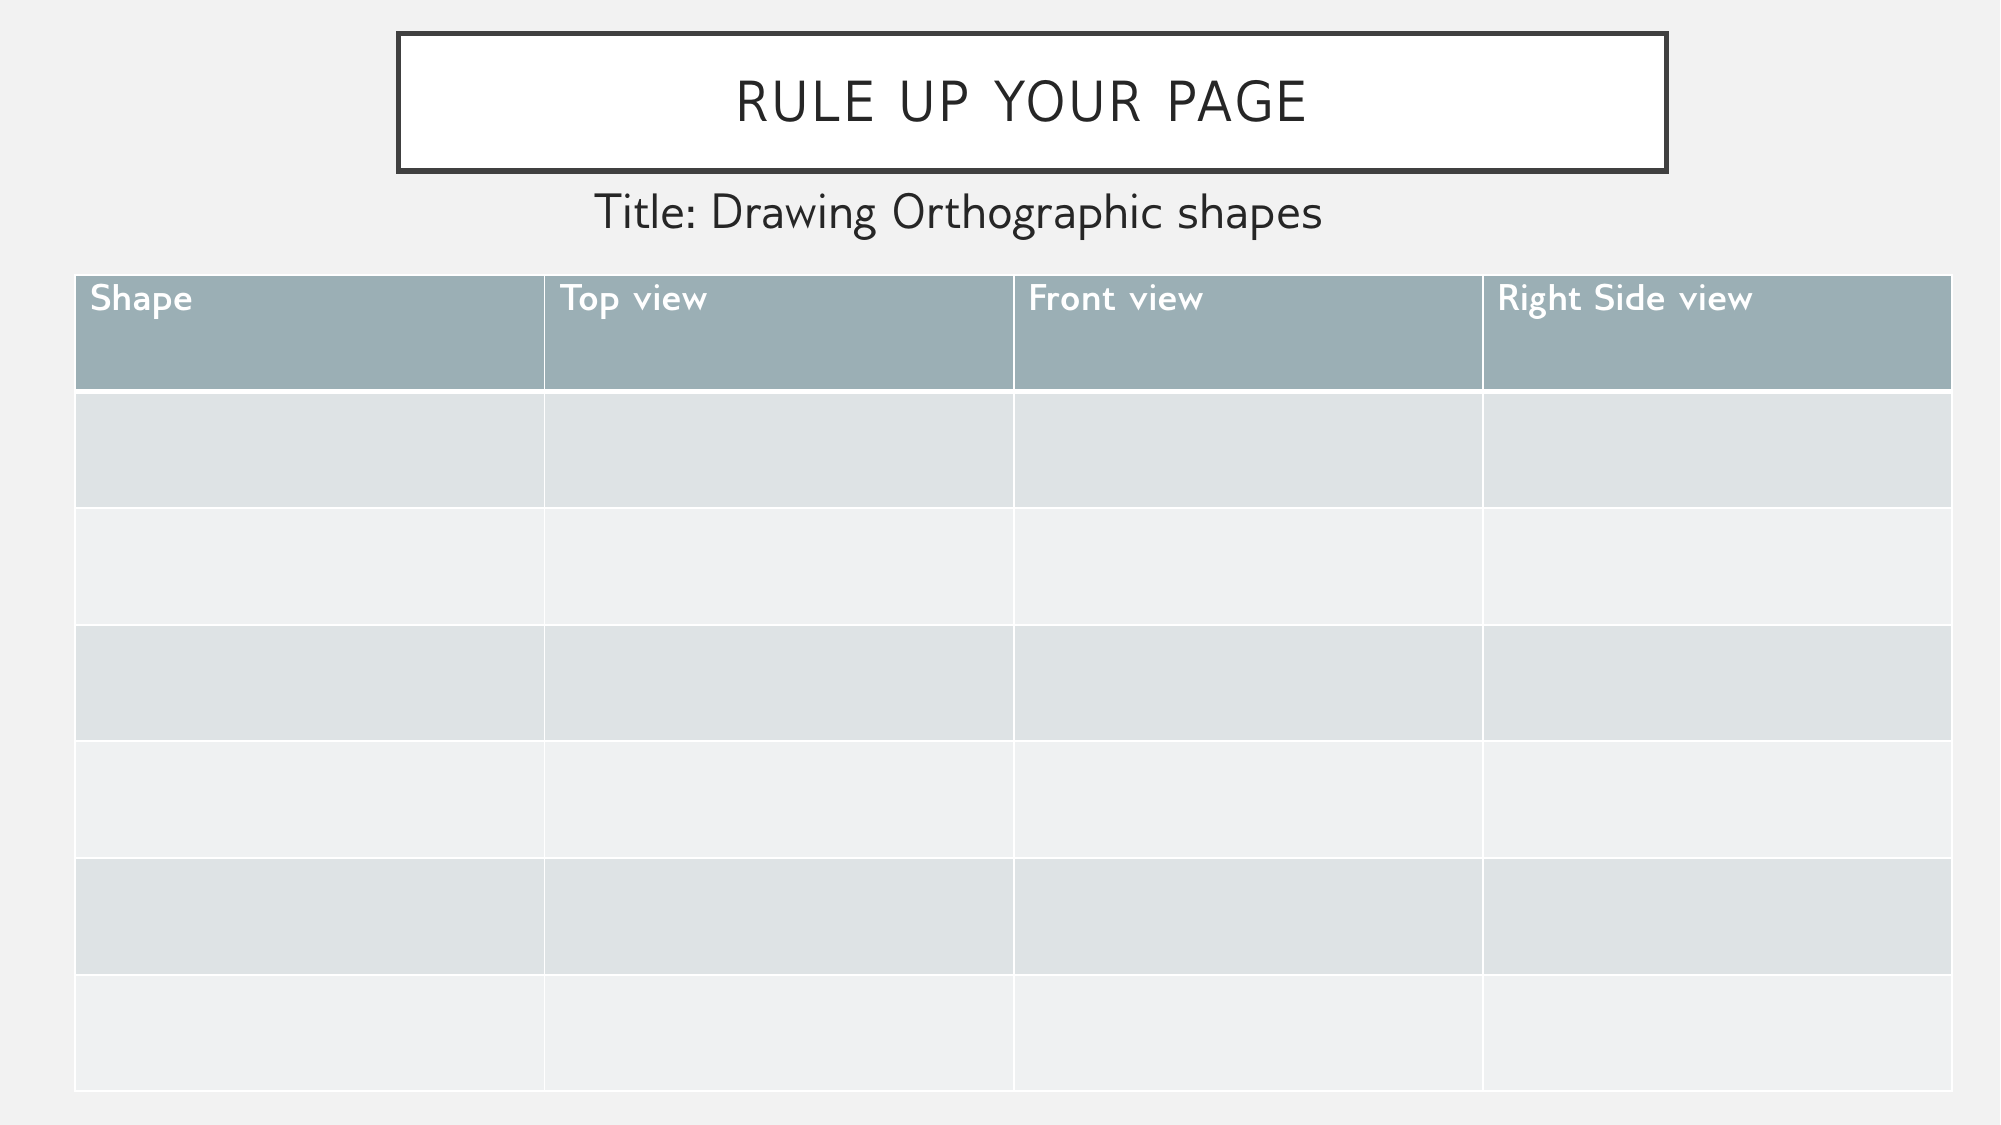

# Rule up your page
Title: Drawing Orthographic shapes

| Shape | Top view | Front view | Right Side view |
| --- | --- | --- | --- |
|  |  |  |  |
|  |  |  |  |
|  |  |  |  |
|  |  |  |  |
|  |  |  |  |
|  |  |  |  |